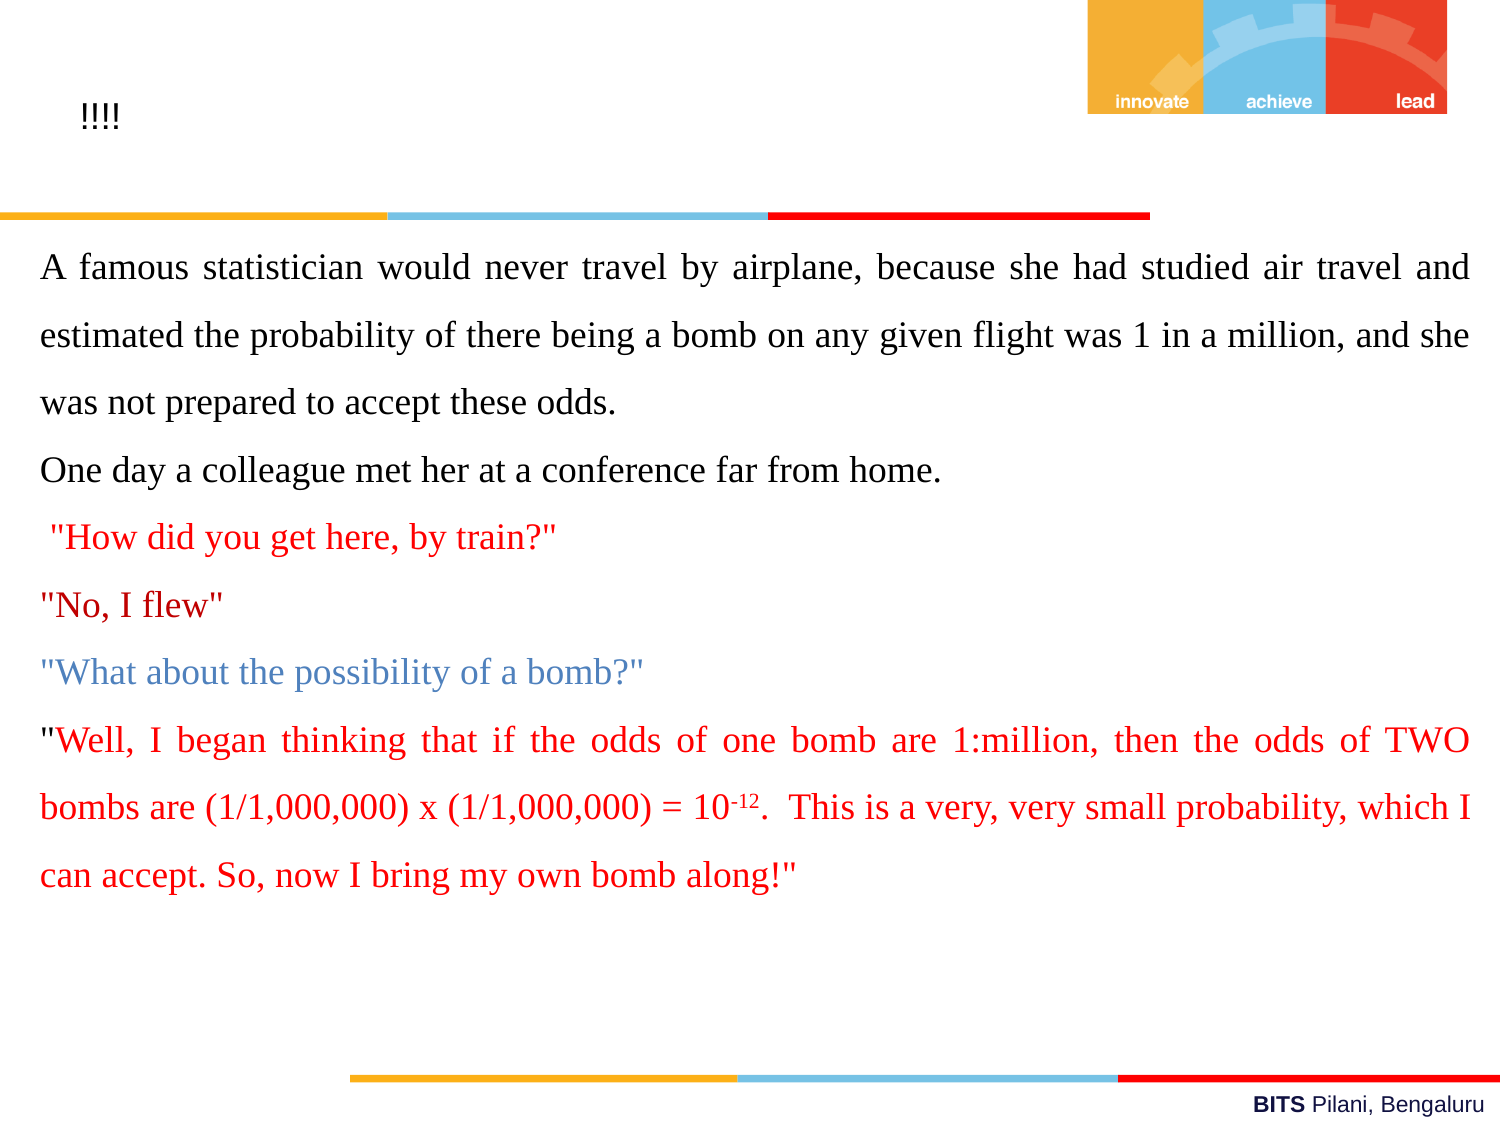

!!!!
A famous statistician would never travel by airplane, because she had studied air travel and estimated the probability of there being a bomb on any given flight was 1 in a million, and she was not prepared to accept these odds.
One day a colleague met her at a conference far from home.
 "How did you get here, by train?"
"No, I flew"
"What about the possibility of a bomb?"
"Well, I began thinking that if the odds of one bomb are 1:million, then the odds of TWO bombs are (1/1,000,000) x (1/1,000,000) = 10-12.  This is a very, very small probability, which I can accept. So, now I bring my own bomb along!"